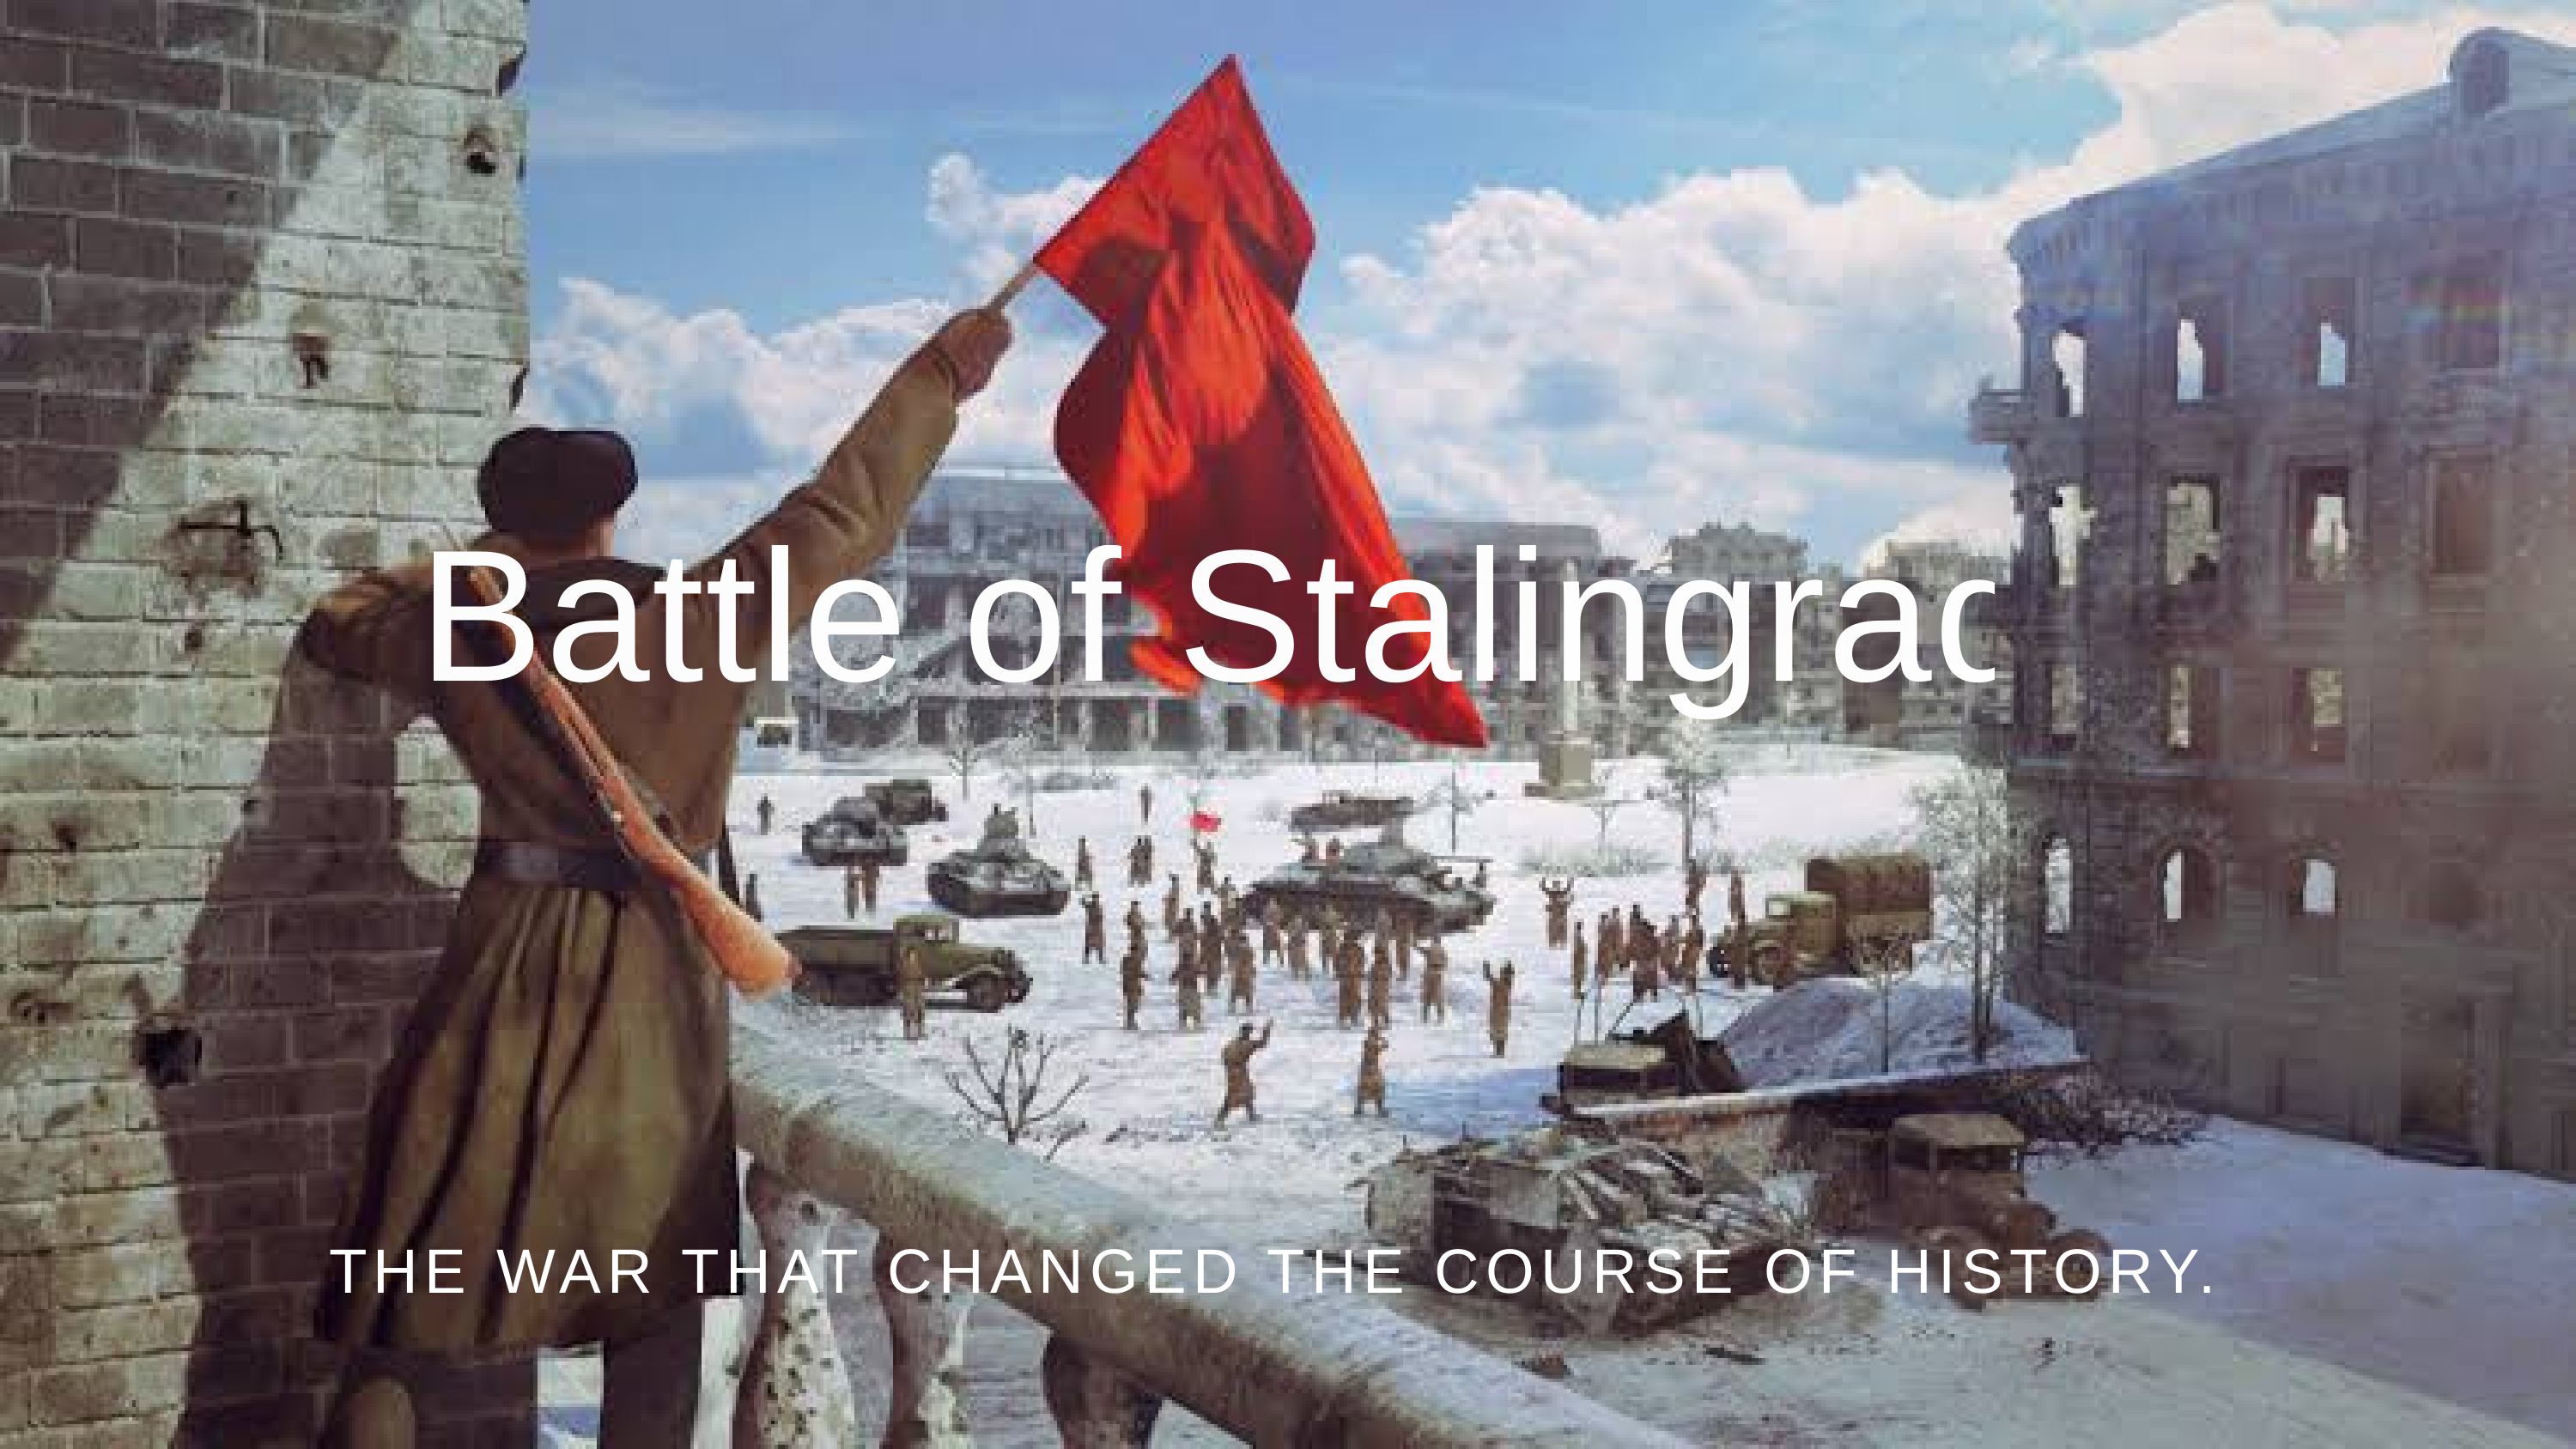

Battle of Stalingrad
THE WAR THAT CHANGED THE COURSE OF HISTORY.